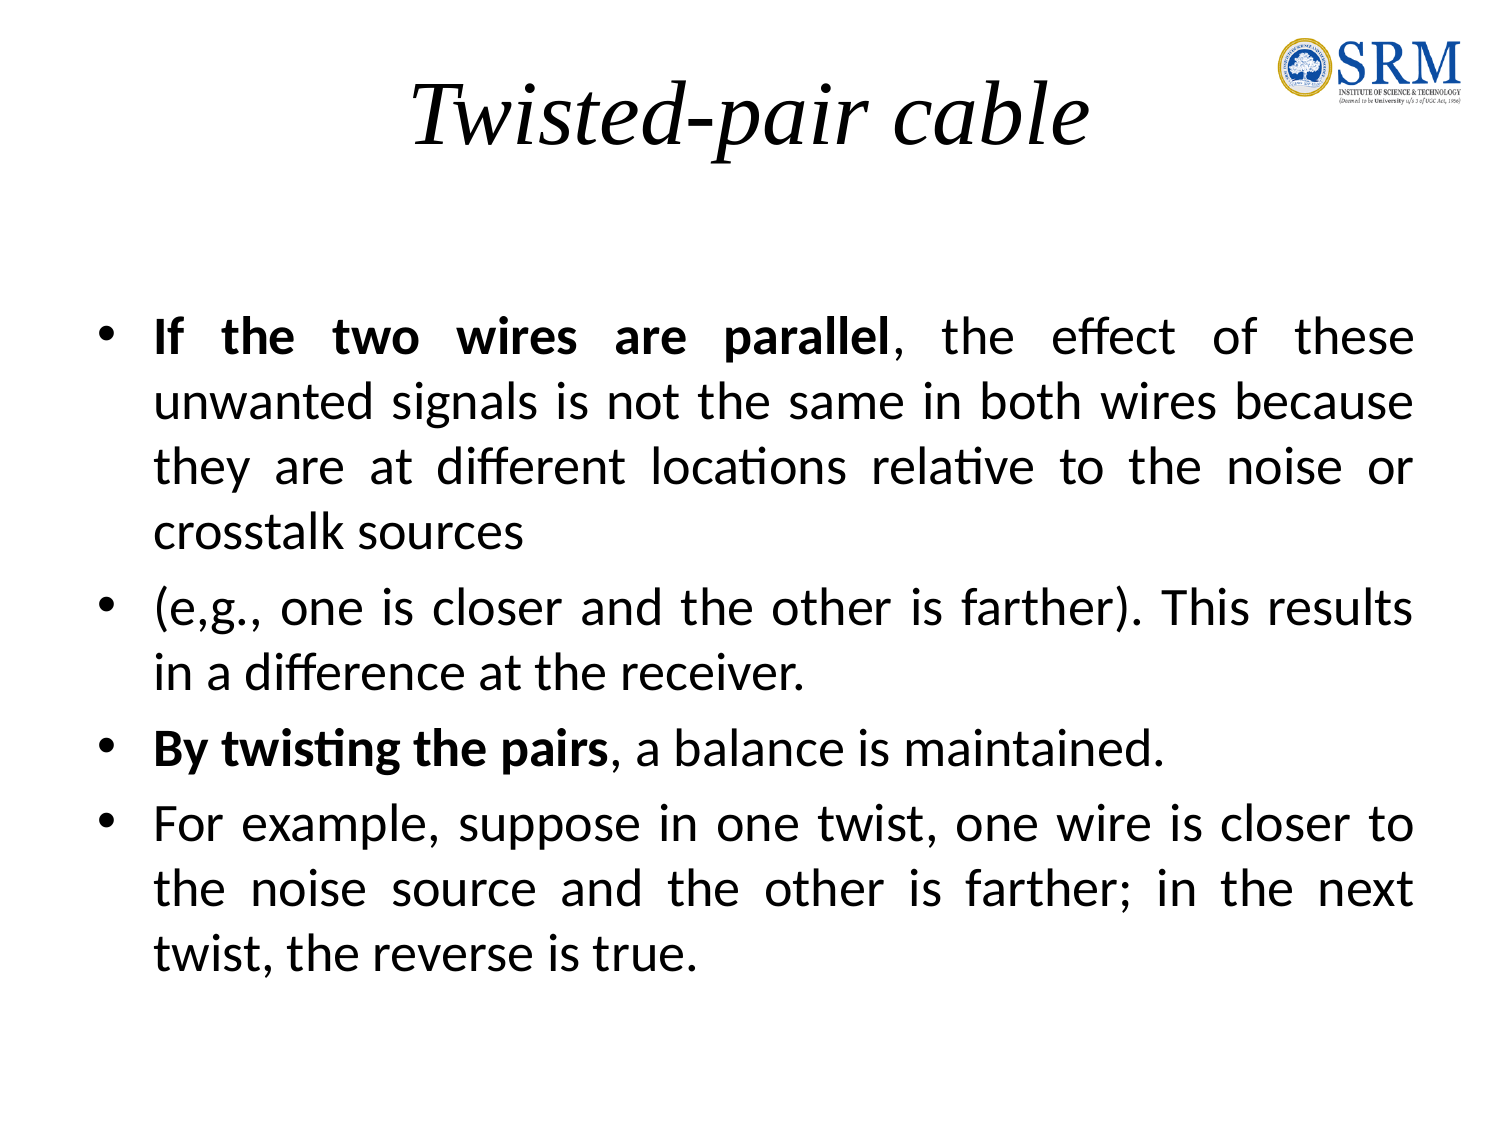

# Twisted-pair cable
If the two wires are parallel, the effect of these unwanted signals is not the same in both wires because they are at different locations relative to the noise or crosstalk sources
(e,g., one is closer and the other is farther). This results in a difference at the receiver.
By twisting the pairs, a balance is maintained.
For example, suppose in one twist, one wire is closer to the noise source and the other is farther; in the next twist, the reverse is true.